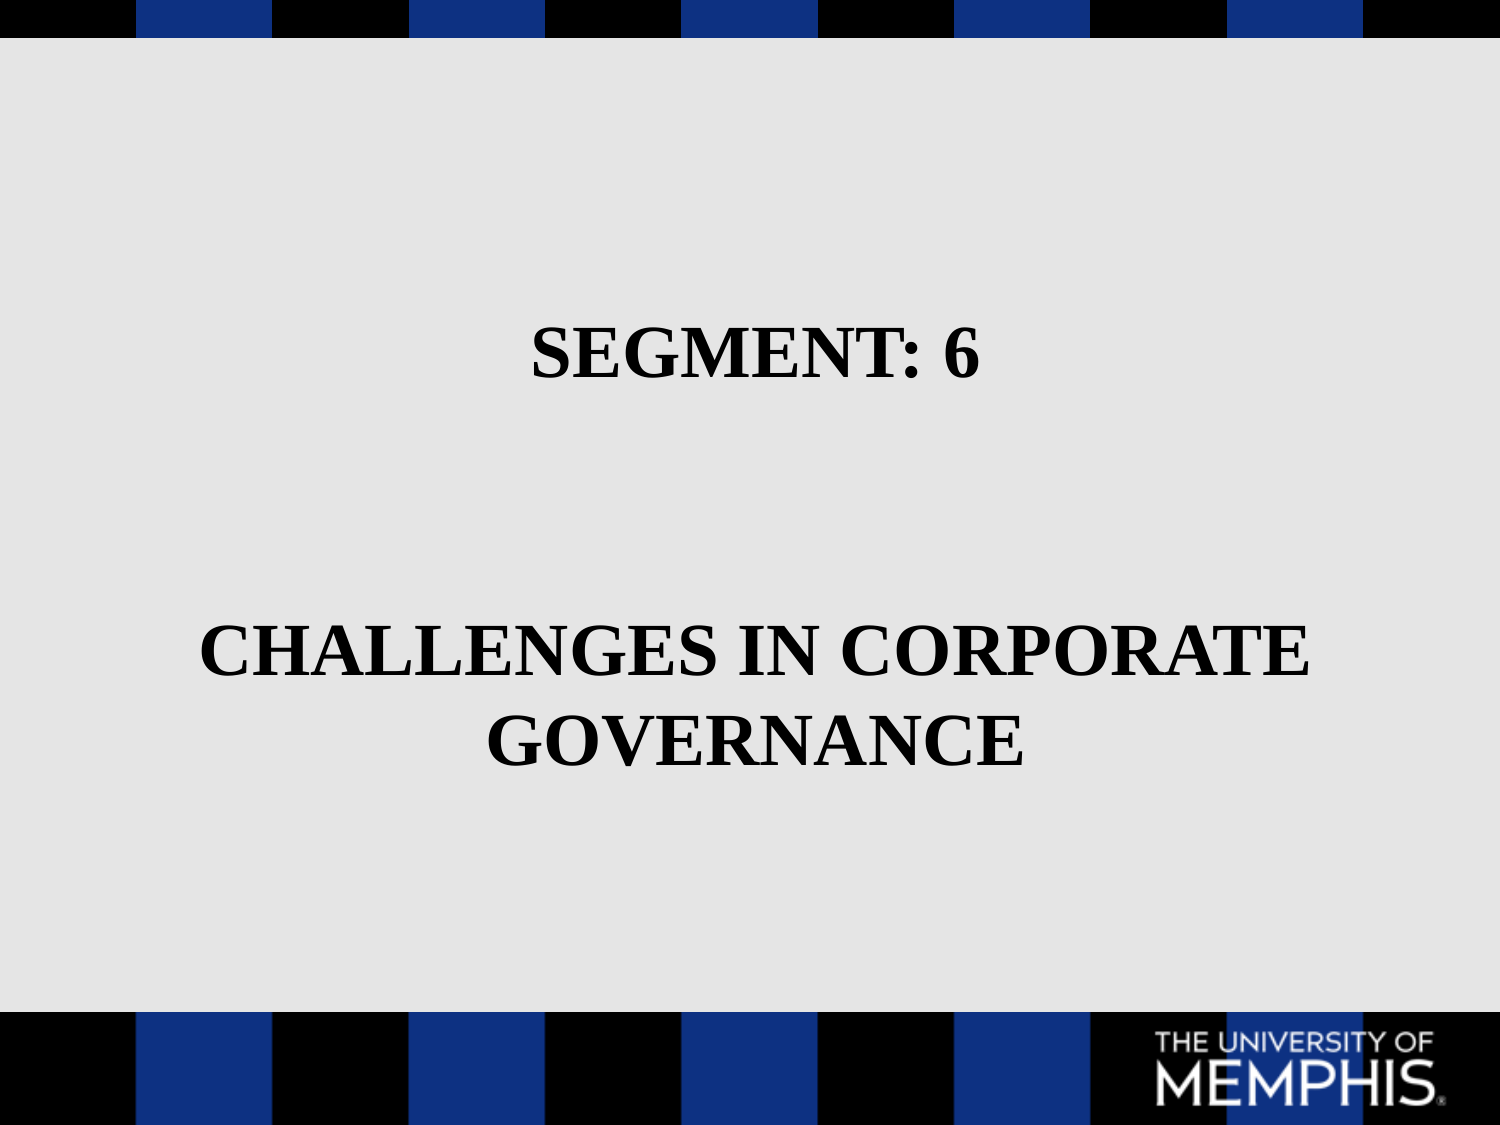

SEGMENT: 6
# challenges in corporate governance